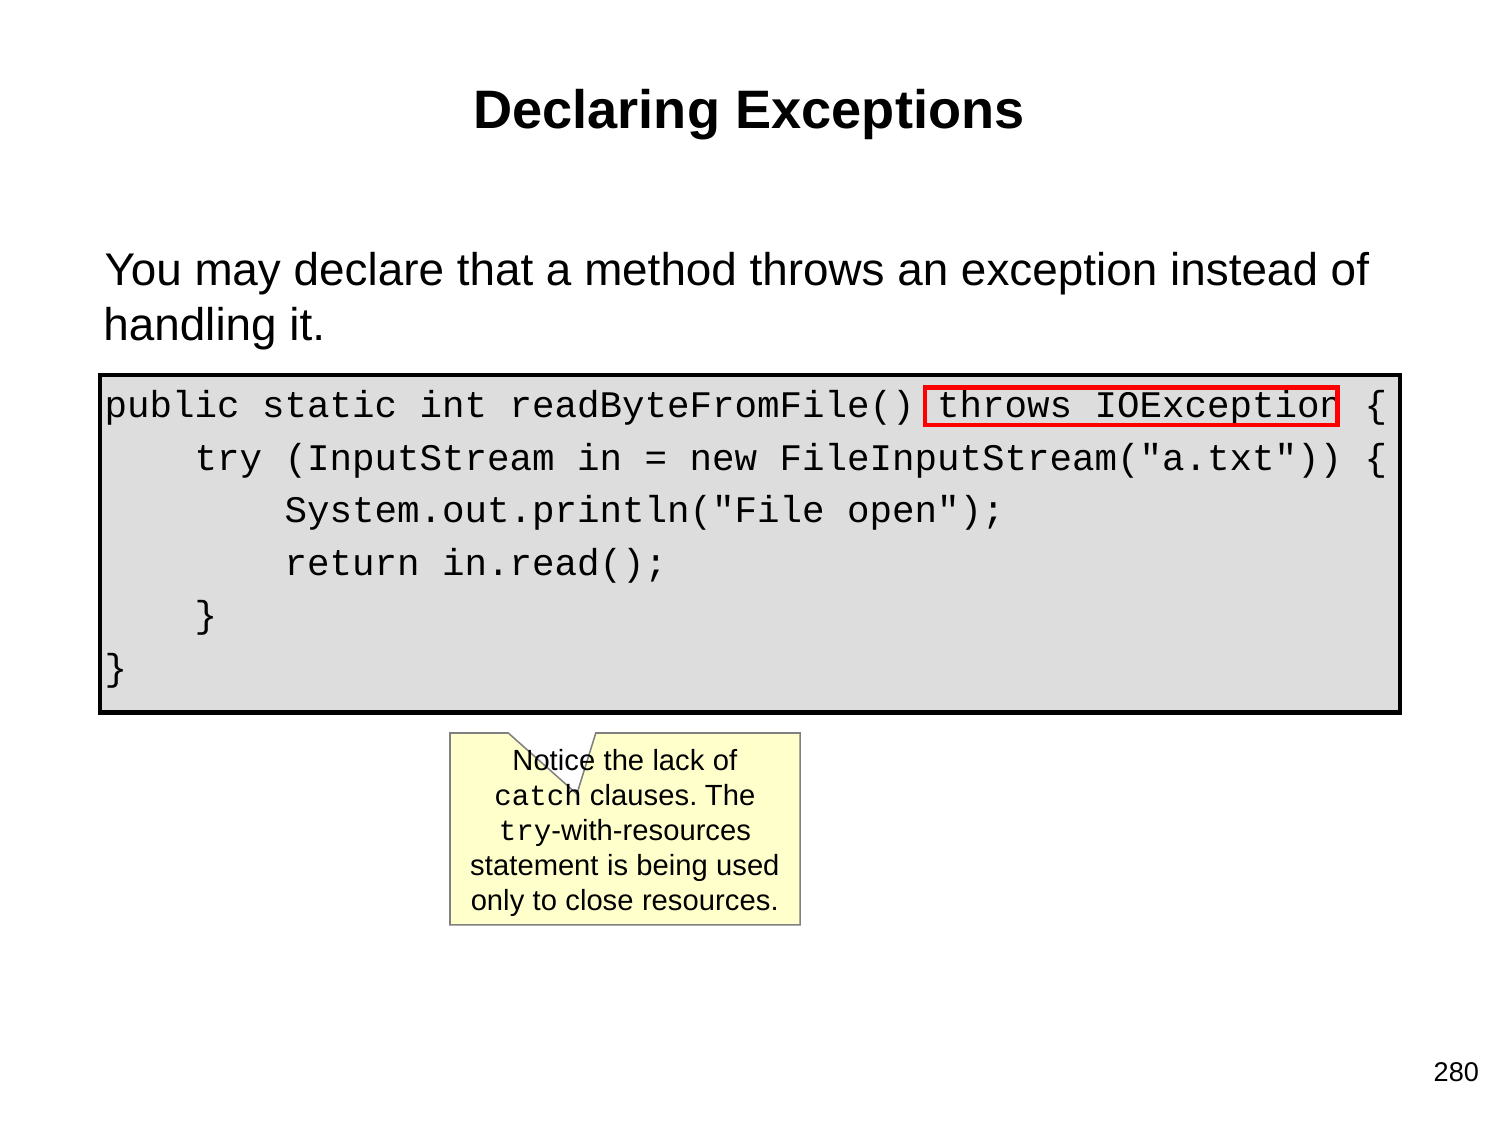

# Declaring Exceptions
You may declare that a method throws an exception instead of handling it.

public static int readByteFromFile() throws IOException {
    try (InputStream in = new FileInputStream("a.txt")) {
        System.out.println("File open");
        return in.read();
    }
}

Notice the lack of catch clauses. The try-with-resources statement is being used only to close resources.
280